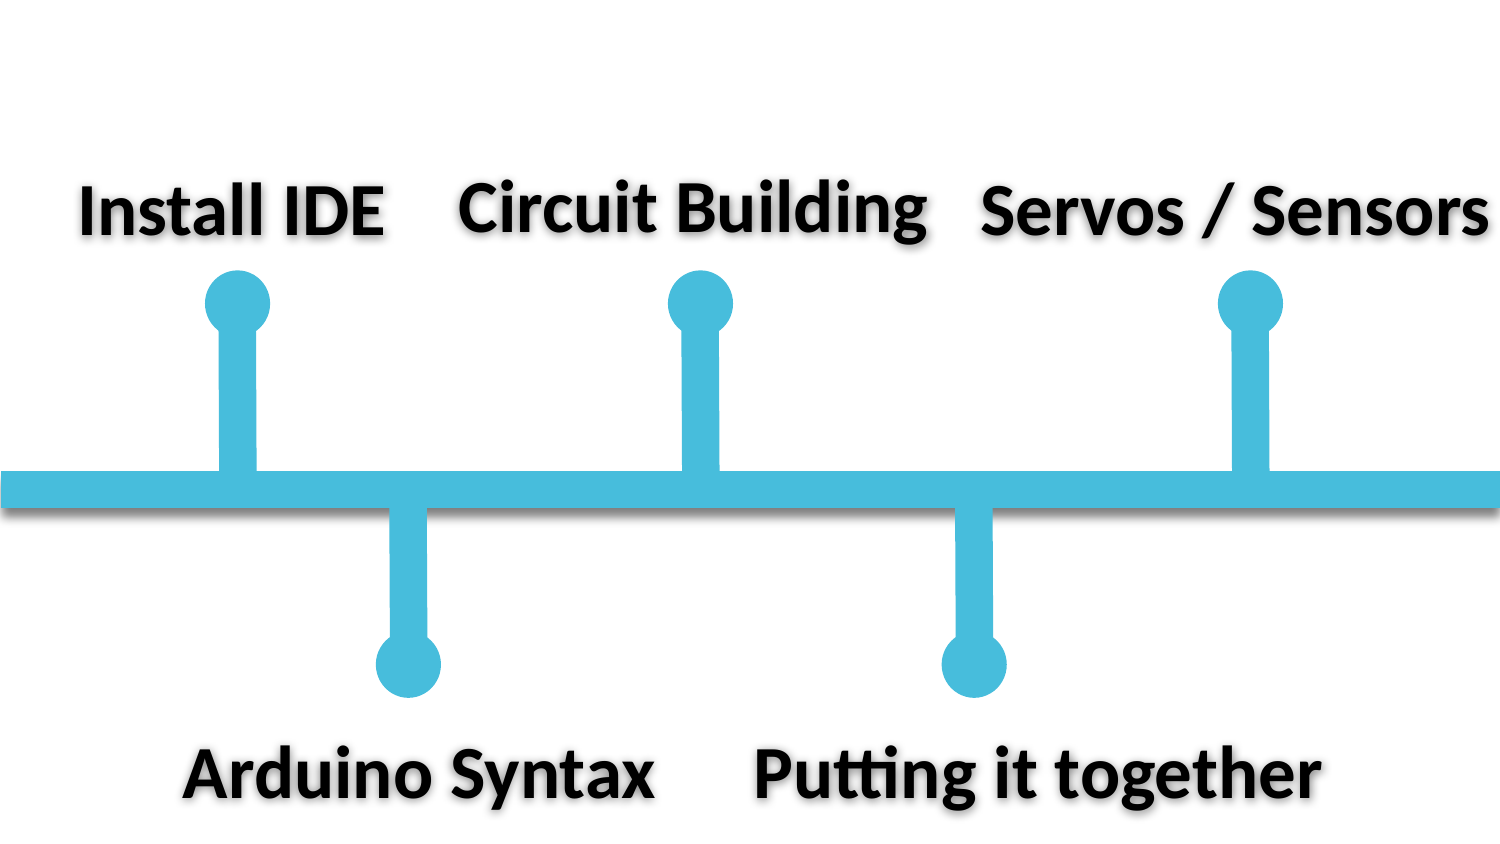

Circuit Building
Install IDE
Servos / Sensors

Arduino Syntax
Putting it together

Basic Arduino syntax
Basic circuit building
Other Applications:
Servo motors
Infrared sensors